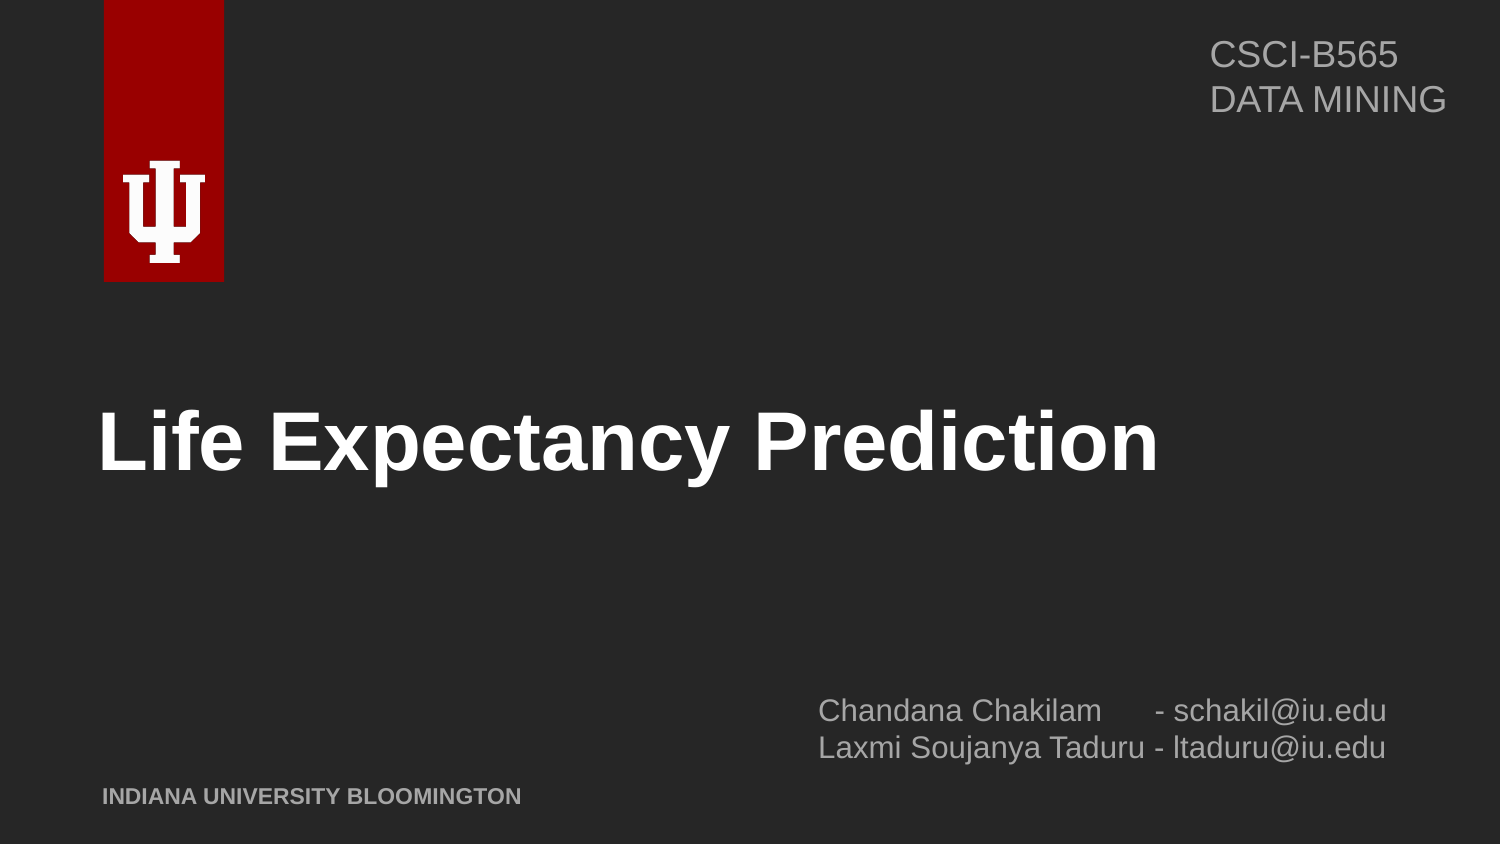

CSCI-B565
DATA MINING
# Life Expectancy Prediction
Chandana Chakilam      - schakil@iu.edu
Laxmi Soujanya Taduru - ltaduru@iu.edu
INDIANA UNIVERSITY BLOOMINGTON